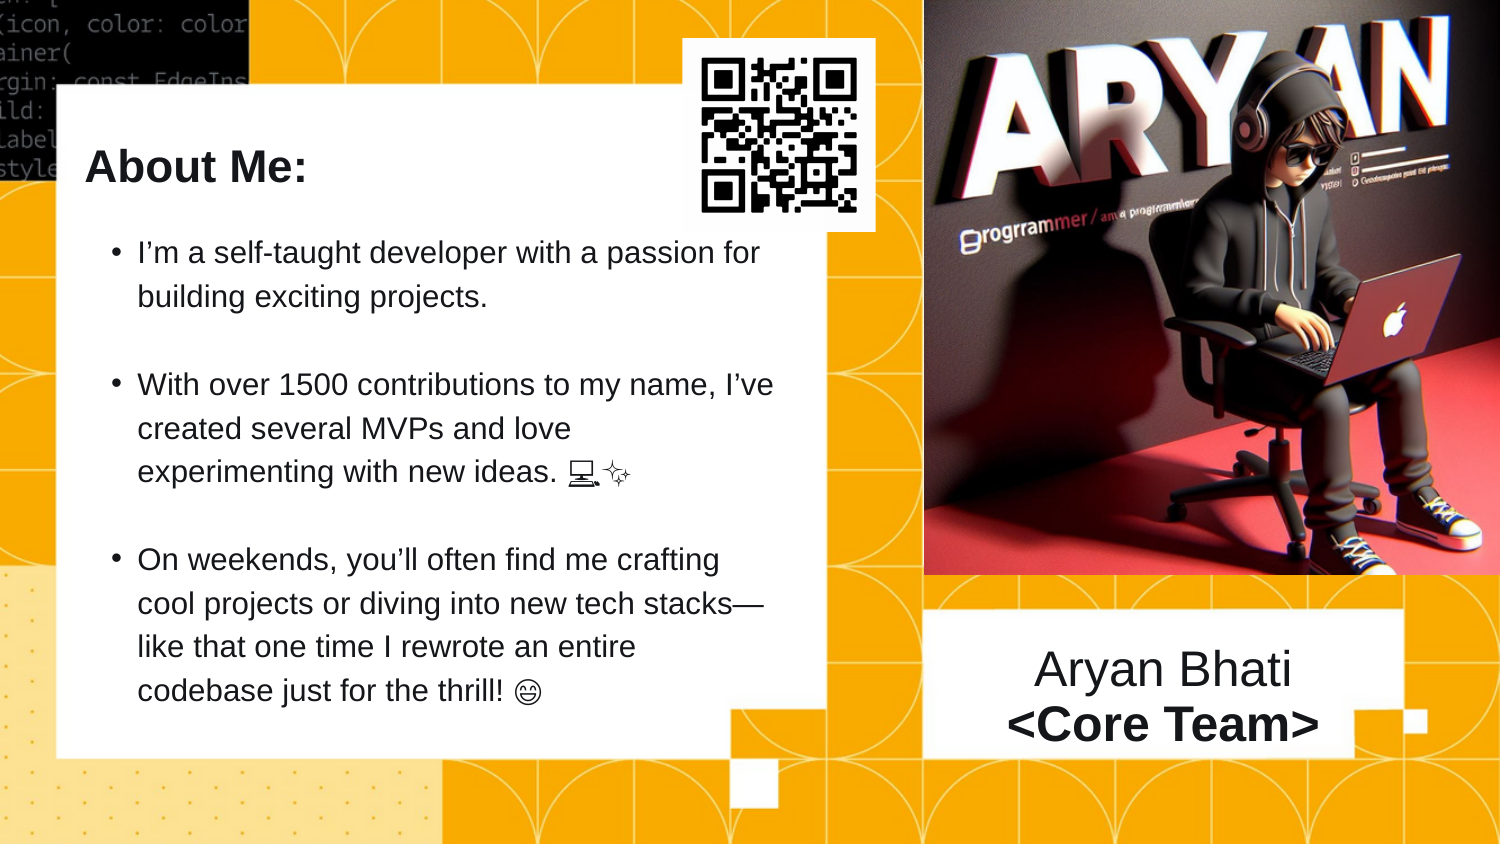

About Me:

I’m a self-taught developer with a passion for building exciting projects.

With over 1500 contributions to my name, I’ve created several MVPs and love experimenting with new ideas. 💻✨

On weekends, you’ll often find me crafting cool projects or diving into new tech stacks—like that one time I rewrote an entire codebase just for the thrill! 😄

Aryan Bhati
<Core Team>